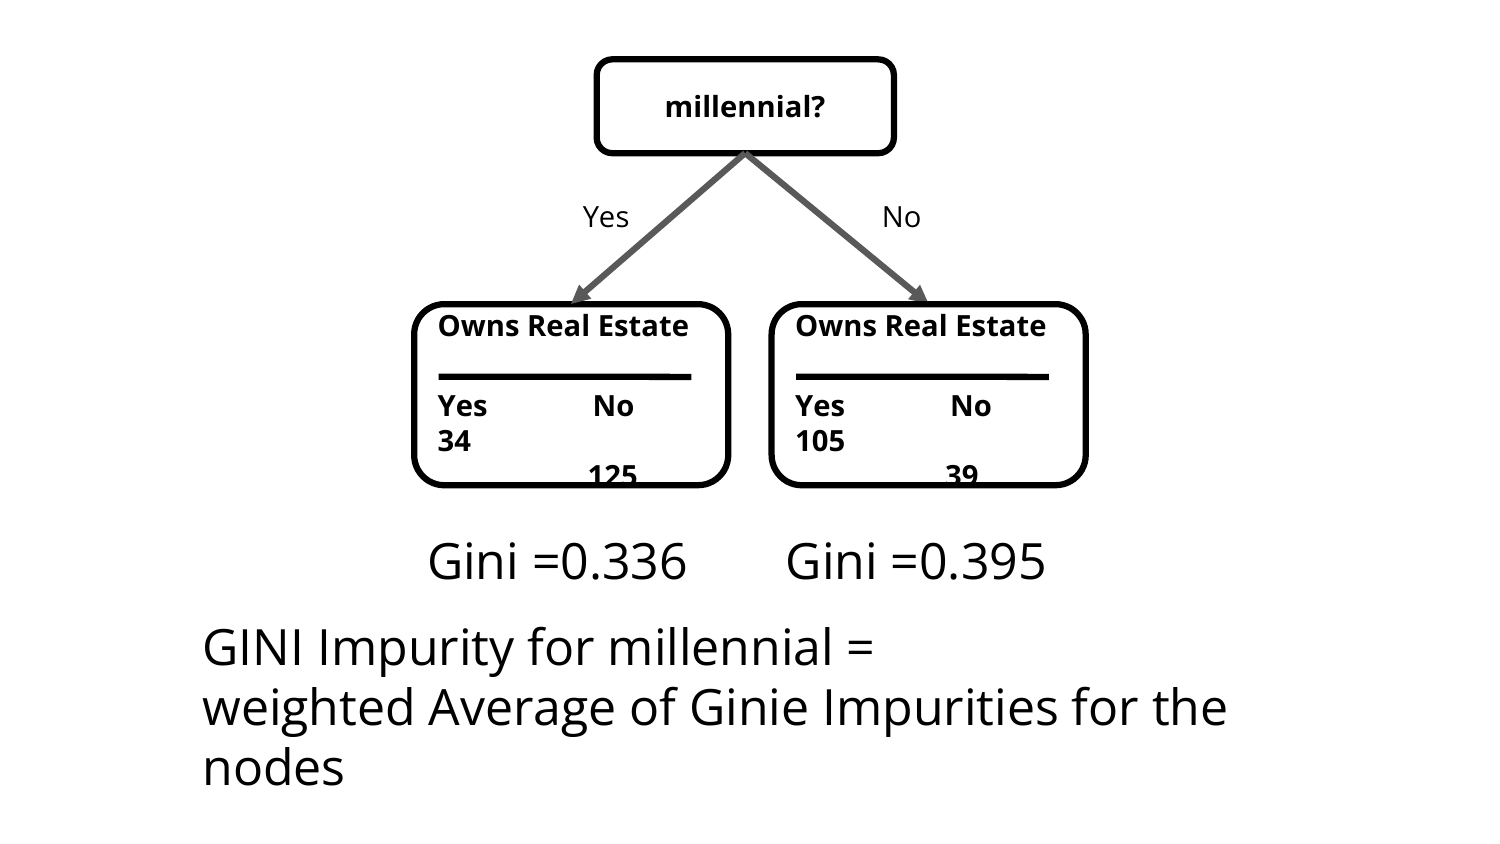

millennial?

Yes
No

Owns Real Estate
Yes              No
34		125

Owns Real Estate
Yes              No
105		39

Gini =0.336
Gini =0.395
GINI Impurity for millennial =
weighted Average of Ginie Impurities for the nodes